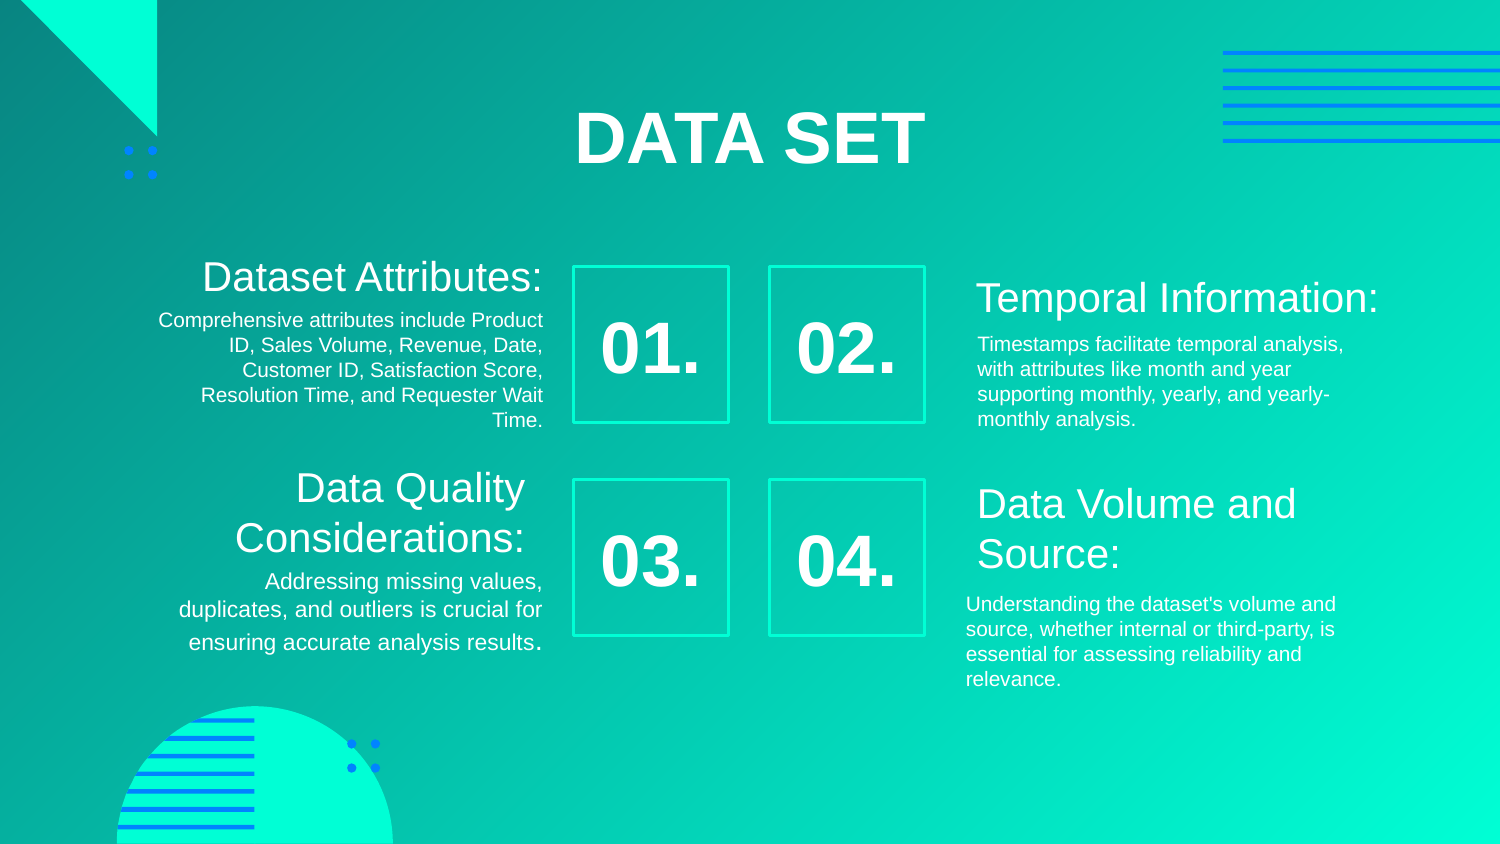

# DATA SET
Dataset Attributes:
01.
02.
Temporal Information:
Comprehensive attributes include Product ID, Sales Volume, Revenue, Date, Customer ID, Satisfaction Score, Resolution Time, and Requester Wait Time.

Timestamps facilitate temporal analysis, with attributes like month and year supporting monthly, yearly, and yearly-monthly analysis.
Data Quality Considerations:
03.
04.
Data Volume and Source:
Addressing missing values, duplicates, and outliers is crucial for ensuring accurate analysis results.
Understanding the dataset's volume and source, whether internal or third-party, is essential for assessing reliability and relevance.